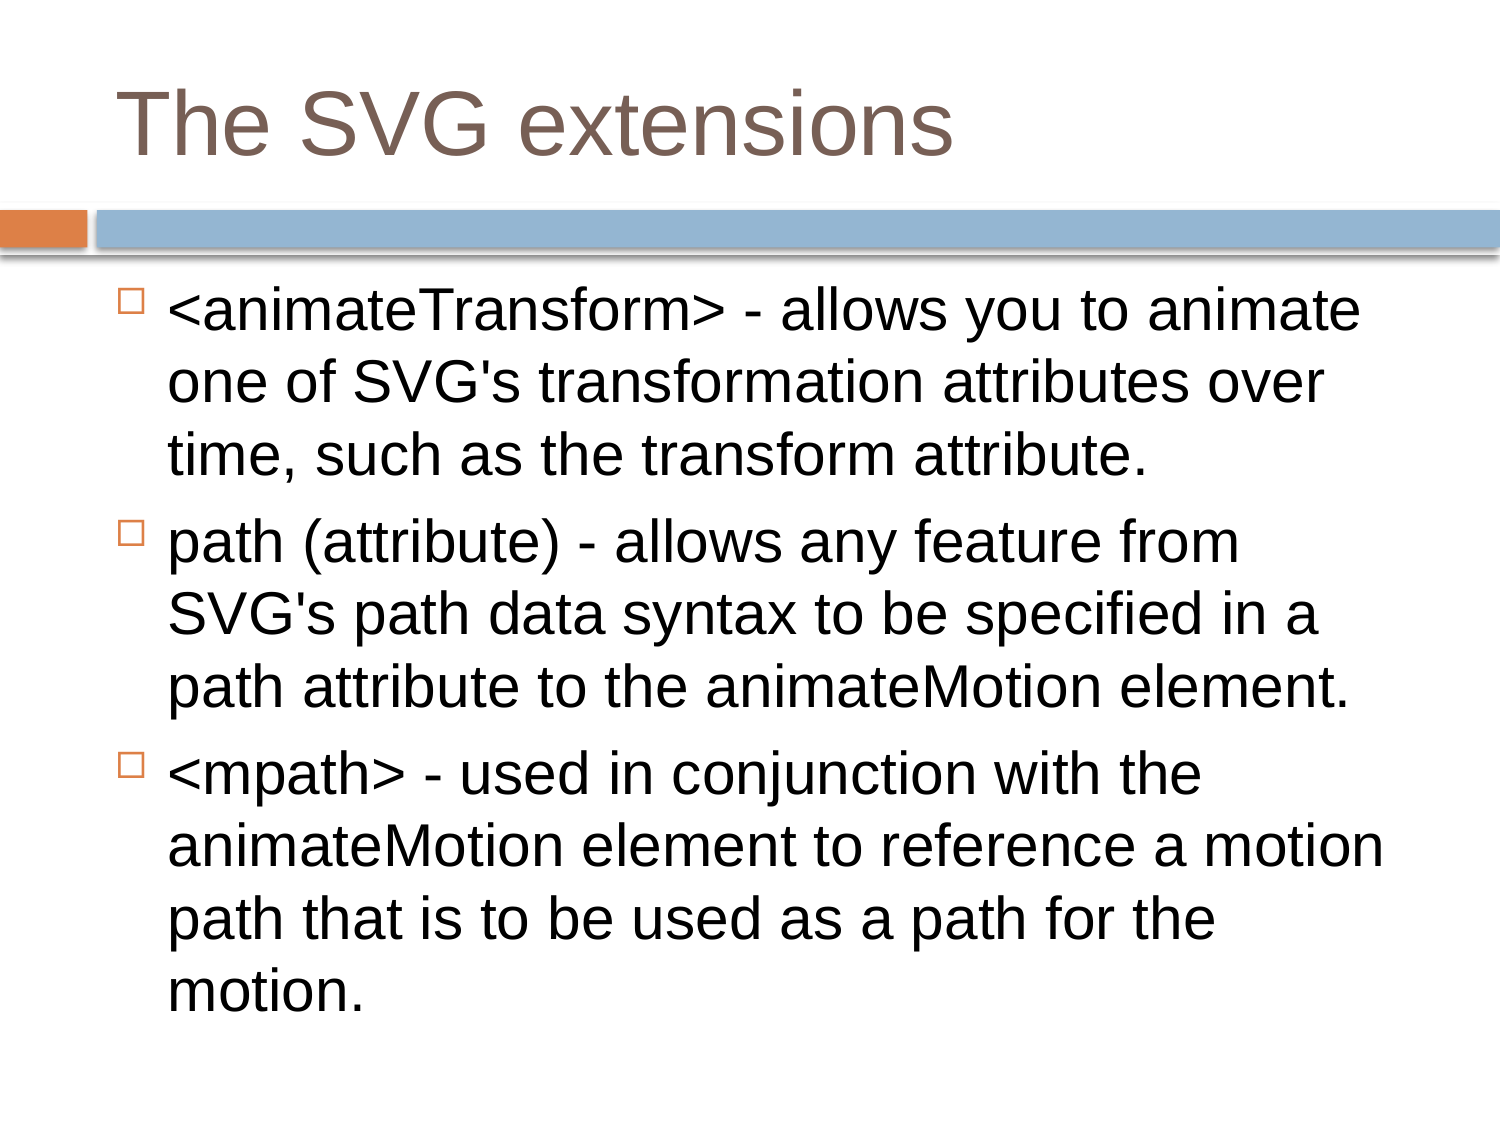

# The SVG extensions
<animateTransform> - allows you to animate one of SVG's transformation attributes over time, such as the transform attribute.
path (attribute) - allows any feature from SVG's path data syntax to be specified in a path attribute to the animateMotion element.
<mpath> - used in conjunction with the animateMotion element to reference a motion path that is to be used as a path for the motion.